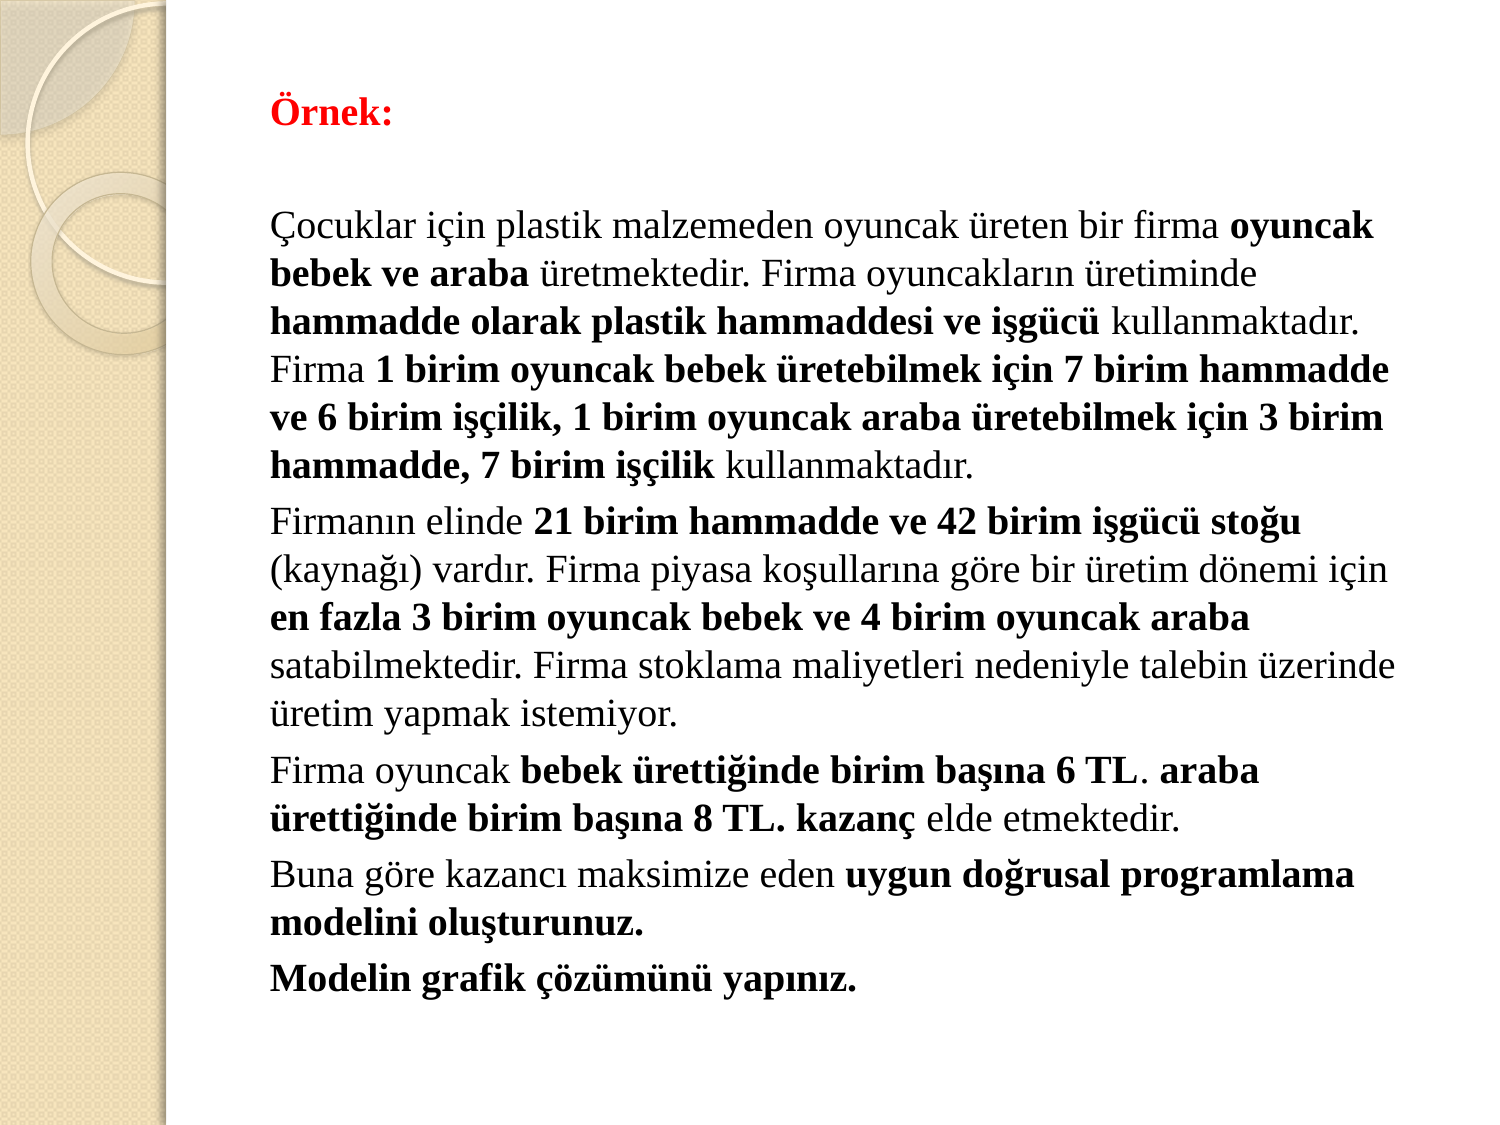

Örnek:

Çocuklar için plastik malzemeden oyuncak üreten bir firma oyuncak bebek ve araba üretmektedir. Firma oyuncakların üretiminde hammadde olarak plastik hammaddesi ve işgücü kullanmaktadır. Firma 1 birim oyuncak bebek üretebilmek için 7 birim hammadde ve 6 birim işçilik, 1 birim oyuncak araba üretebilmek için 3 birim hammadde, 7 birim işçilik kullanmaktadır.
Firmanın elinde 21 birim hammadde ve 42 birim işgücü stoğu (kaynağı) vardır. Firma piyasa koşullarına göre bir üretim dönemi için en fazla 3 birim oyuncak bebek ve 4 birim oyuncak araba satabilmektedir. Firma stoklama maliyetleri nedeniyle talebin üzerinde üretim yapmak istemiyor.
Firma oyuncak bebek ürettiğinde birim başına 6 TL. araba ürettiğinde birim başına 8 TL. kazanç elde etmektedir.
Buna göre kazancı maksimize eden uygun doğrusal programlama modelini oluşturunuz.
Modelin grafik çözümünü yapınız.